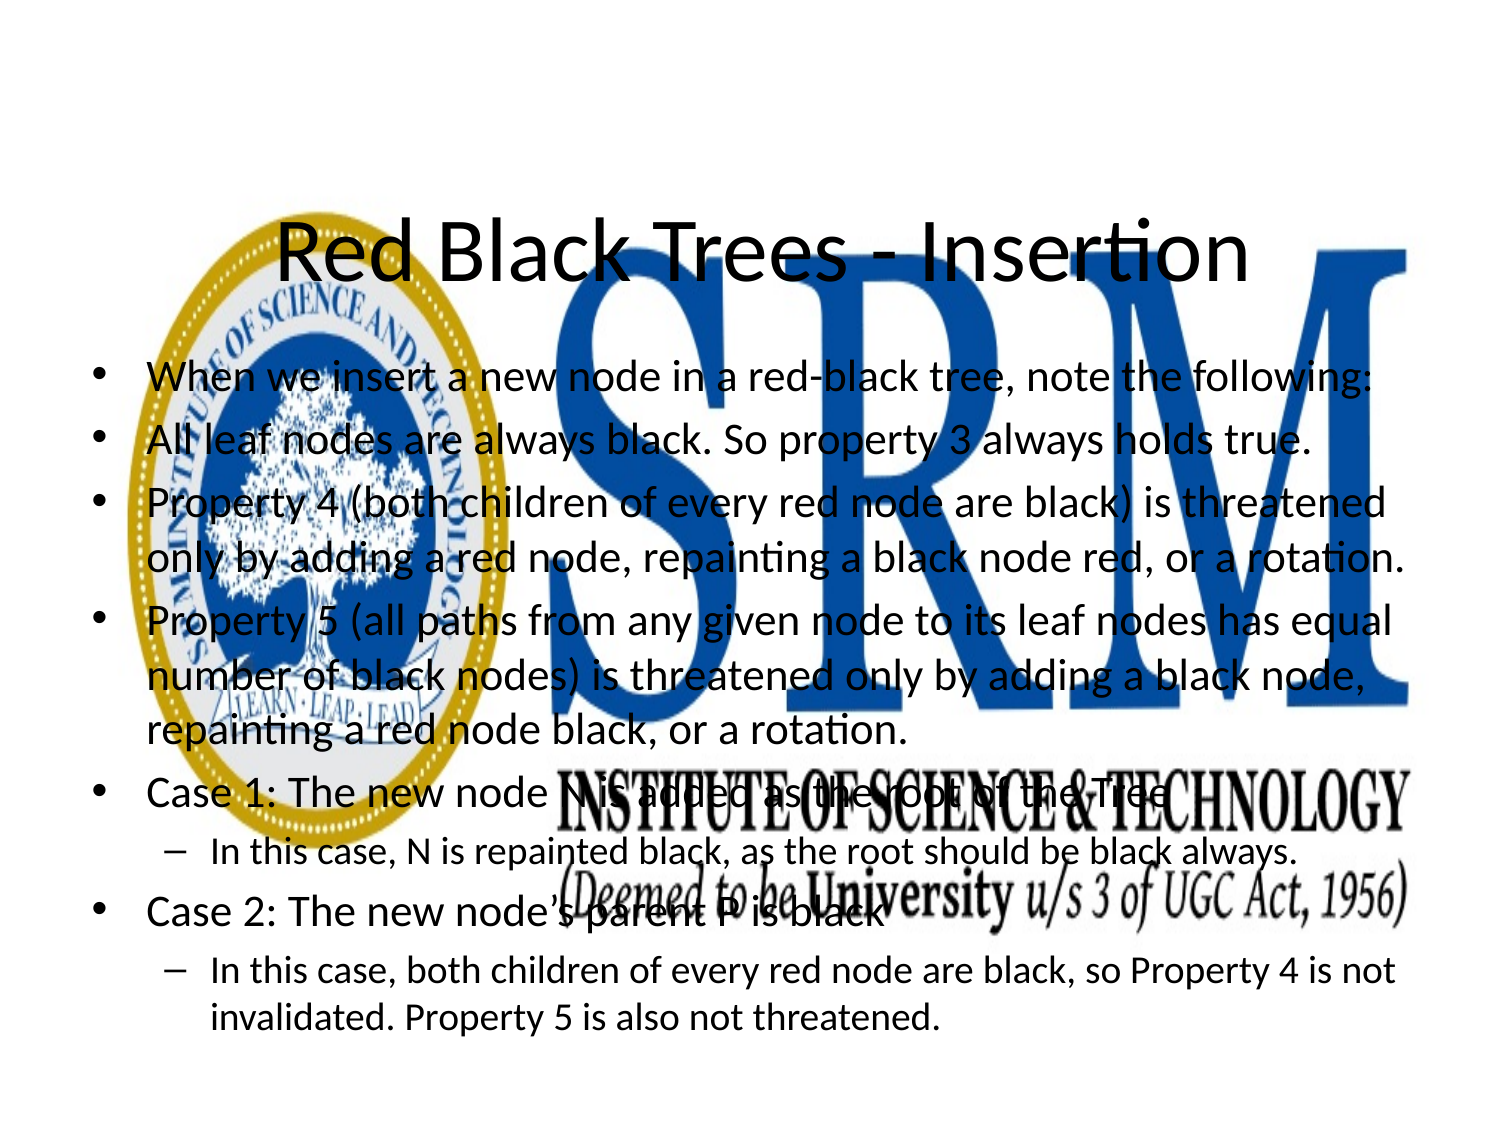

# Red Black Trees - Insertion
When we insert a new node in a red-black tree, note the following:
All leaf nodes are always black. So property 3 always holds true.
Property 4 (both children of every red node are black) is threatened only by adding a red node, repainting a black node red, or a rotation.
Property 5 (all paths from any given node to its leaf nodes has equal number of black nodes) is threatened only by adding a black node, repainting a red node black, or a rotation.
Case 1: The new node N is added as the root of the Tree
In this case, N is repainted black, as the root should be black always.
Case 2: The new node’s parent P is black
In this case, both children of every red node are black, so Property 4 is not invalidated. Property 5 is also not threatened.